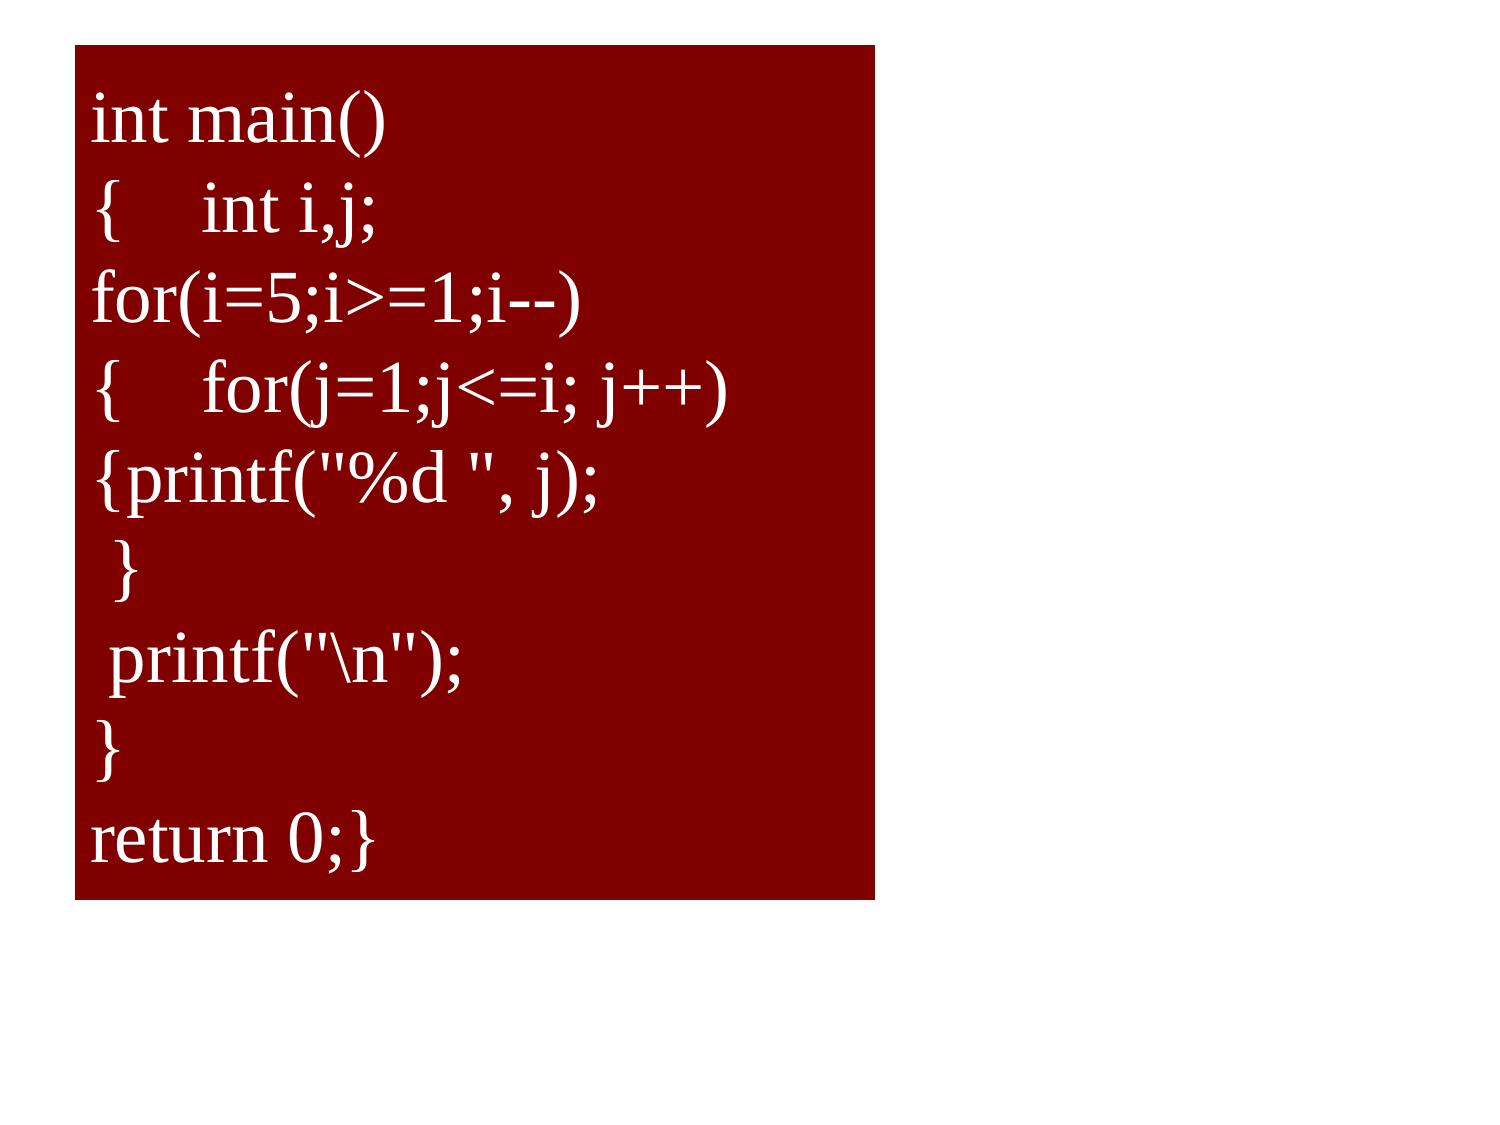

# int main() {    int i,j;    for(i=5;i>=1;i--) {    for(j=1;j<=i; j++)    {printf("%d ", j); } printf("\n"); } return 0;}